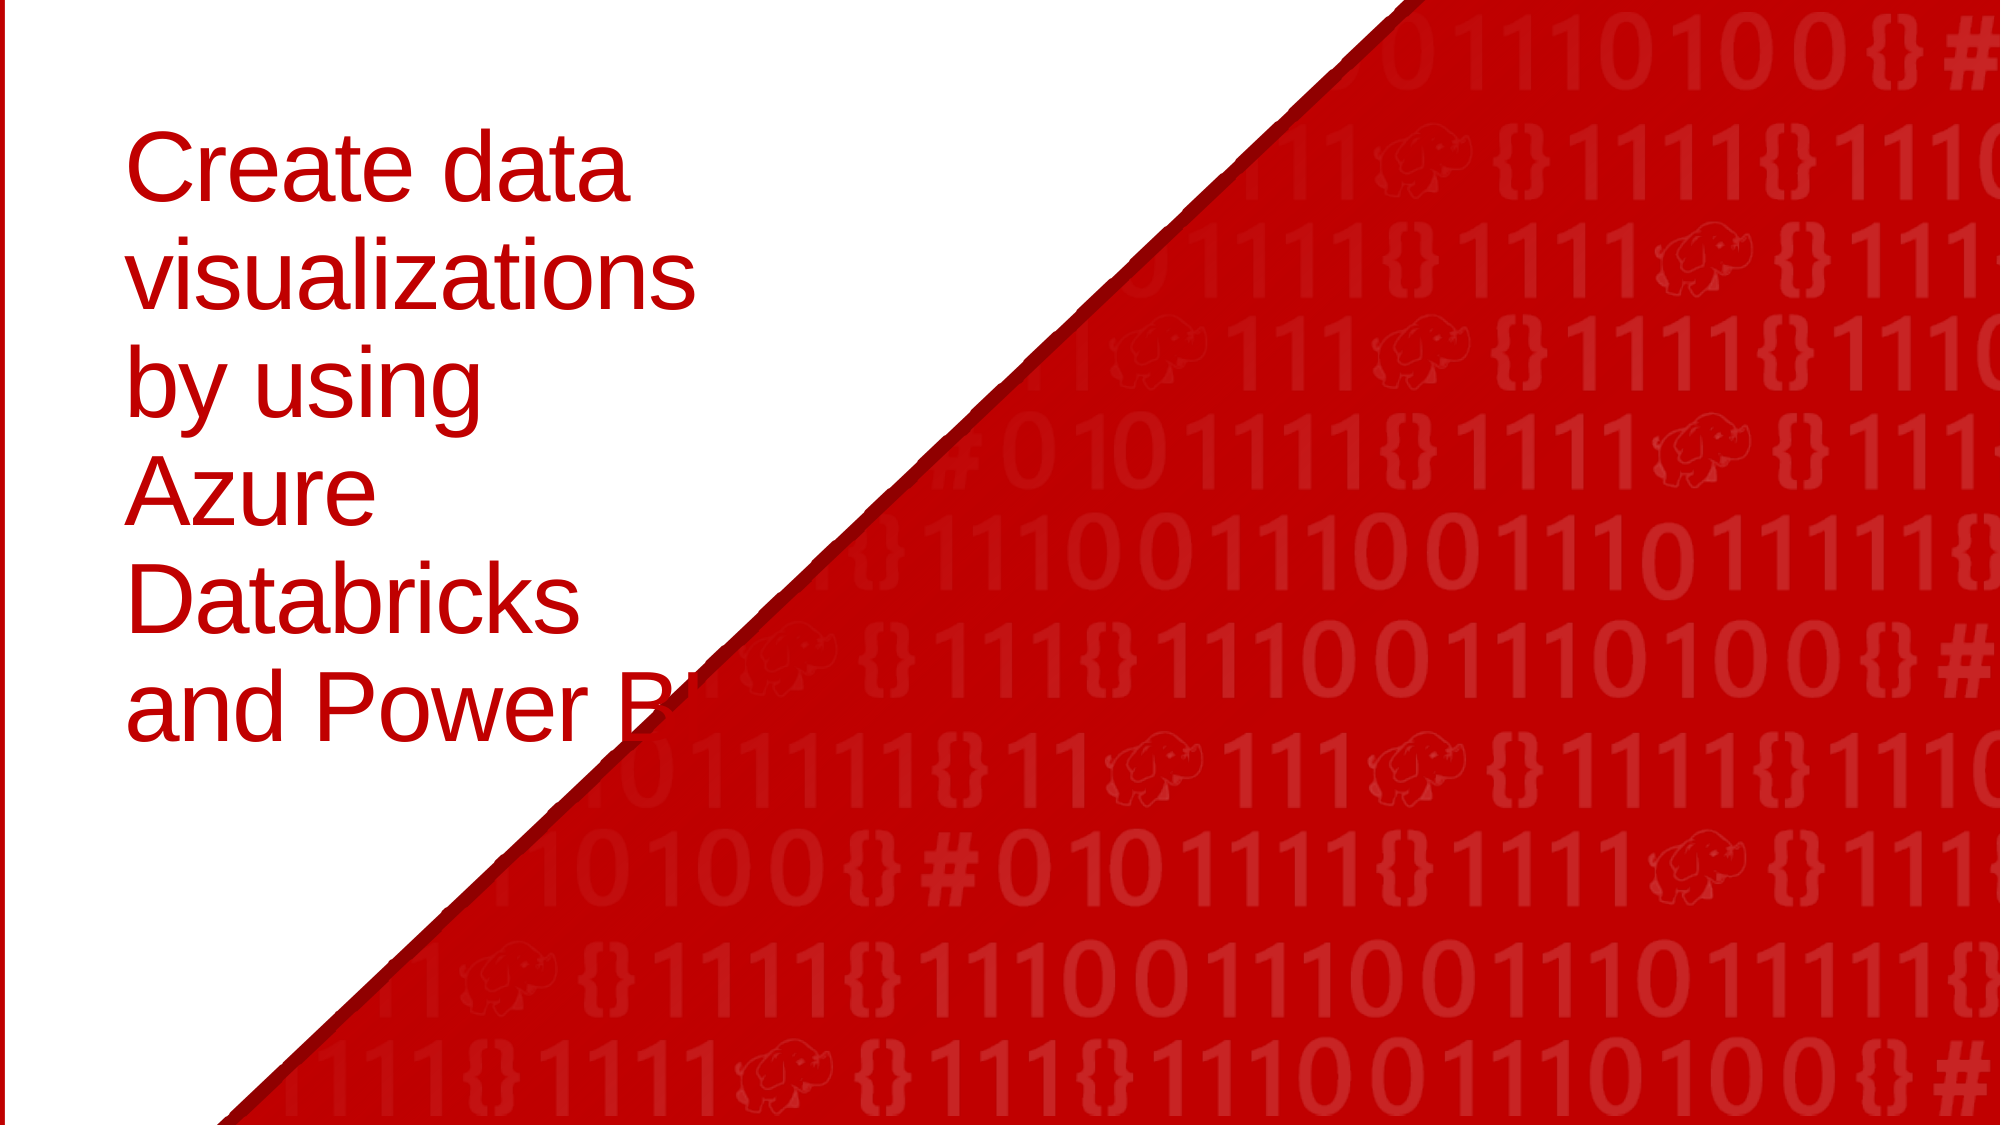

# Create data visualizations by using Azure Databricks and Power BI